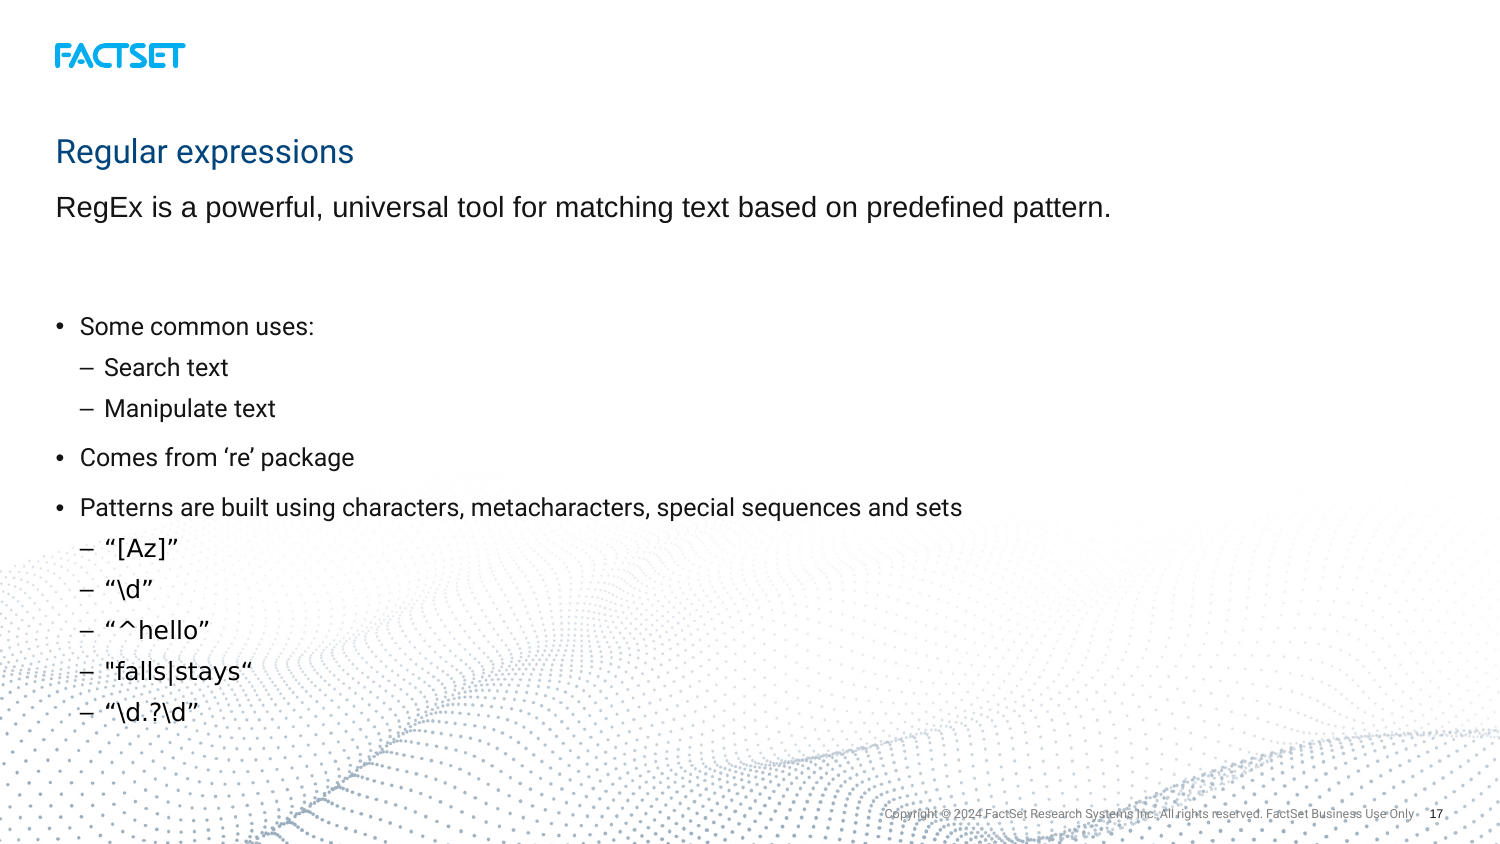

# Regular expressions
RegEx is a powerful, universal tool for matching text based on predefined pattern.

Some common uses:
Search text
Manipulate text
Comes from ‘re’ package
Patterns are built using characters, metacharacters, special sequences and sets
“[Az]”
“\d”
“^hello”
"falls|stays“
“\d.?\d”
Copyright © 2024 FactSet Research Systems Inc. All rights reserved. FactSet Business Use Only
17